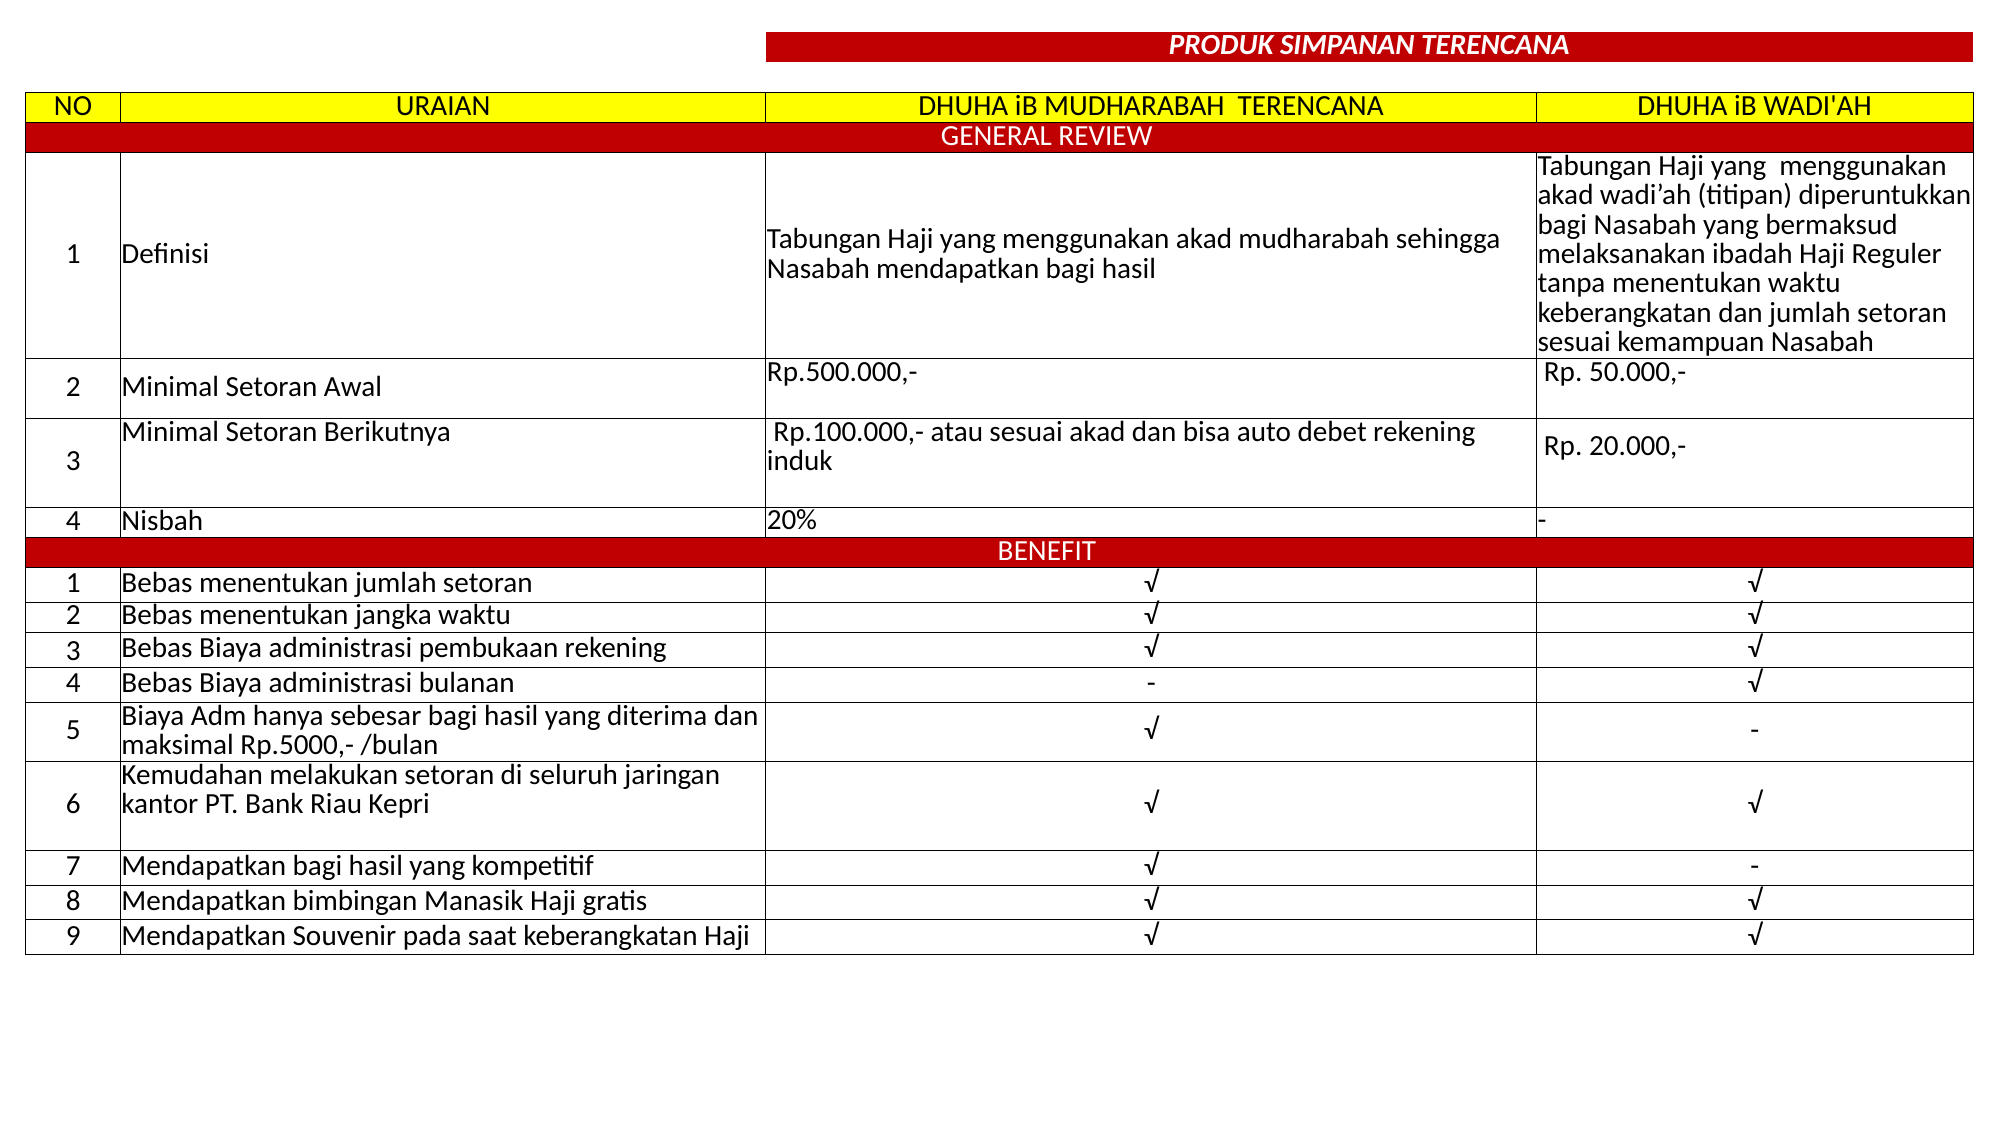

|  |  | PRODUK SIMPANAN TERENCANA |  |
| --- | --- | --- | --- |
|  |  |  |  |
| NO | URAIAN | DHUHA iB MUDHARABAH TERENCANA | DHUHA iB WADI'AH |
|  | GENERAL REVIEW |  |  |
| 1 | Definisi | Tabungan Haji yang menggunakan akad mudharabah sehingga Nasabah mendapatkan bagi hasil | Tabungan Haji yang menggunakan akad wadi’ah (titipan) diperuntukkan bagi Nasabah yang bermaksud melaksanakan ibadah Haji Reguler tanpa menentukan waktu keberangkatan dan jumlah setoran sesuai kemampuan Nasabah |
| 2 | Minimal Setoran Awal | Rp.500.000,- | Rp. 50.000,- |
| 3 | Minimal Setoran Berikutnya | Rp.100.000,- atau sesuai akad dan bisa auto debet rekening induk | Rp. 20.000,- |
| 4 | Nisbah | 20% | - |
|  | BENEFIT |  |  |
| 1 | Bebas menentukan jumlah setoran | √ | √ |
| 2 | Bebas menentukan jangka waktu | √ | √ |
| 3 | Bebas Biaya administrasi pembukaan rekening | √ | √ |
| 4 | Bebas Biaya administrasi bulanan | - | √ |
| 5 | Biaya Adm hanya sebesar bagi hasil yang diterima dan maksimal Rp.5000,- /bulan | √ | - |
| 6 | Kemudahan melakukan setoran di seluruh jaringan kantor PT. Bank Riau Kepri | √ | √ |
| 7 | Mendapatkan bagi hasil yang kompetitif | √ | - |
| 8 | Mendapatkan bimbingan Manasik Haji gratis | √ | √ |
| 9 | Mendapatkan Souvenir pada saat keberangkatan Haji | √ | √ |